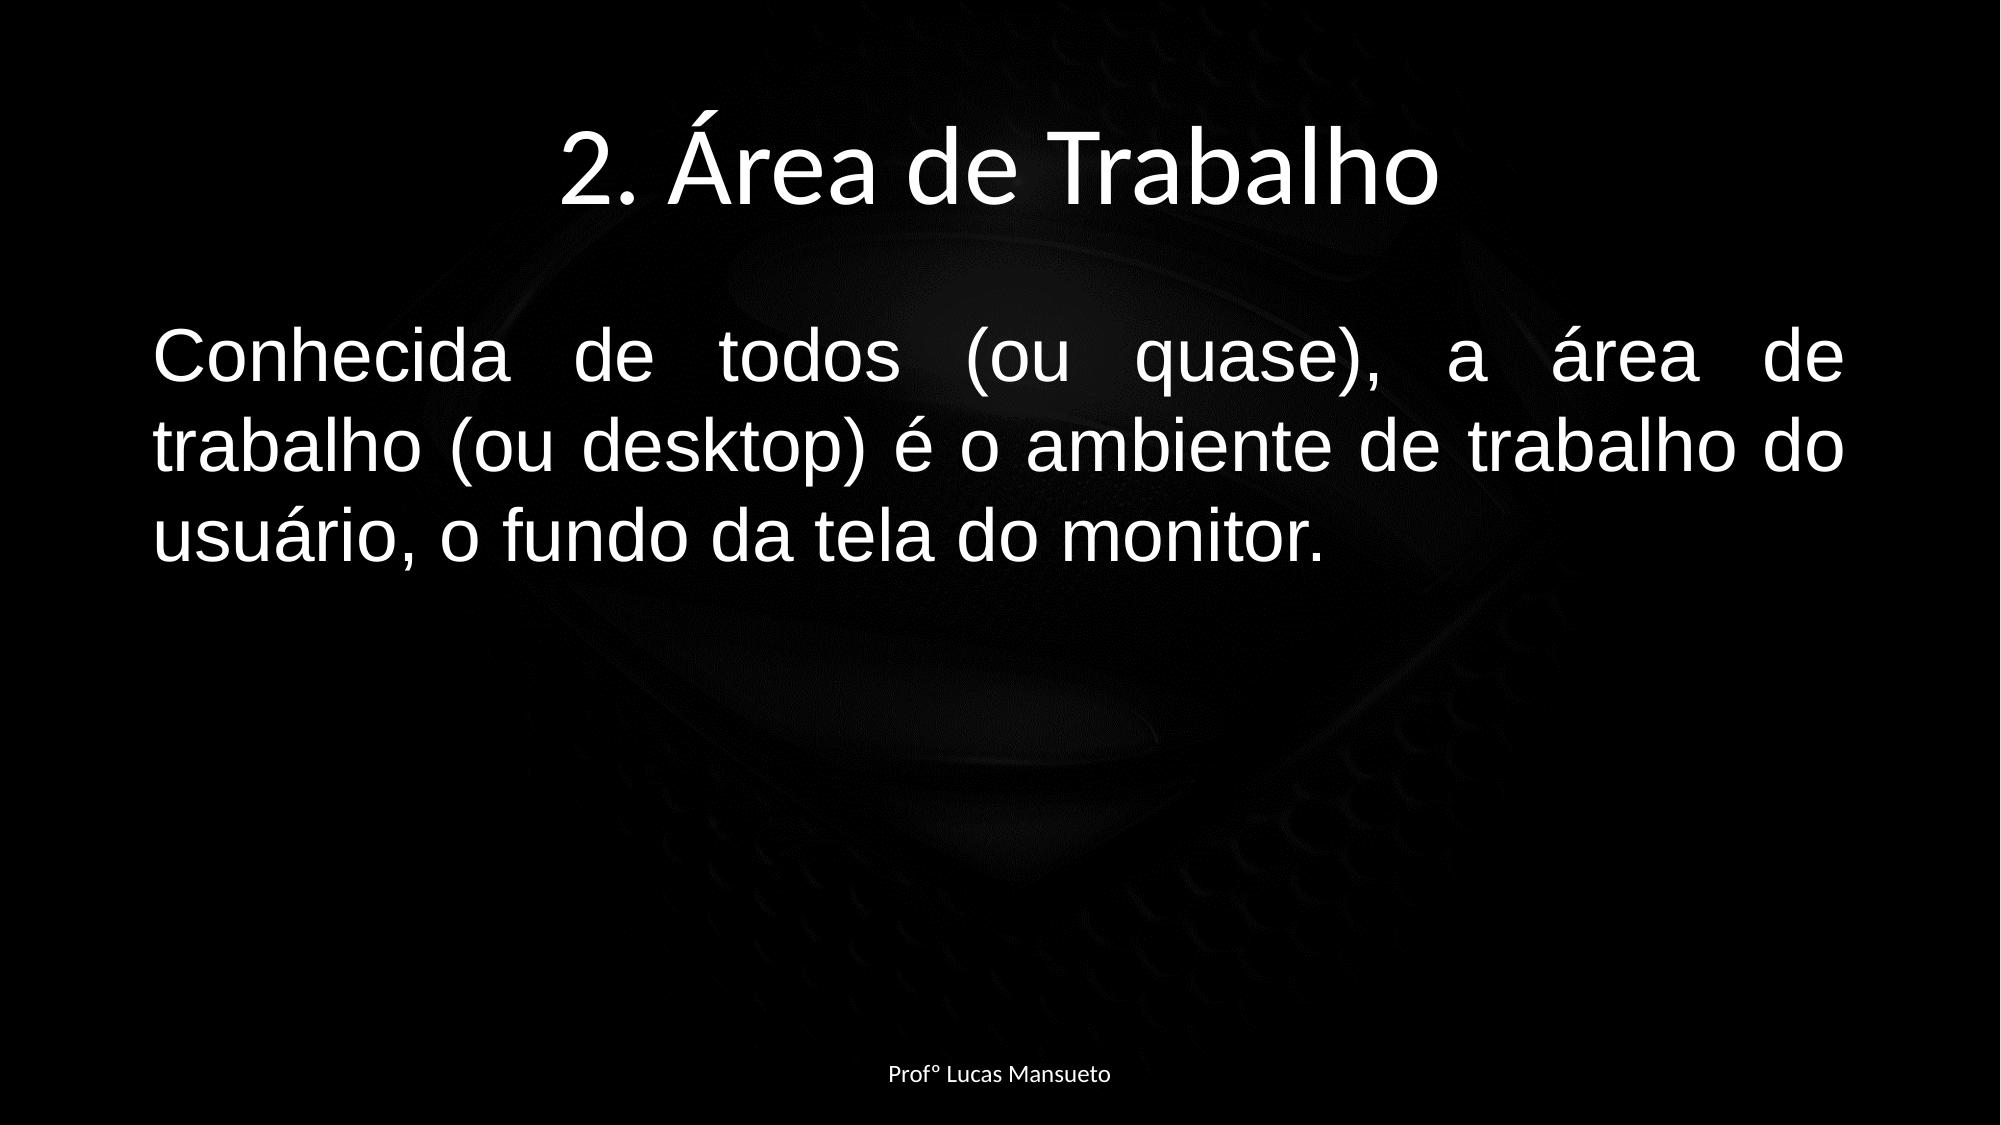

2. Área de Trabalho
Conhecida de todos (ou quase), a área de trabalho (ou desktop) é o ambiente de trabalho do usuário, o fundo da tela do monitor.

Profº Lucas Mansueto